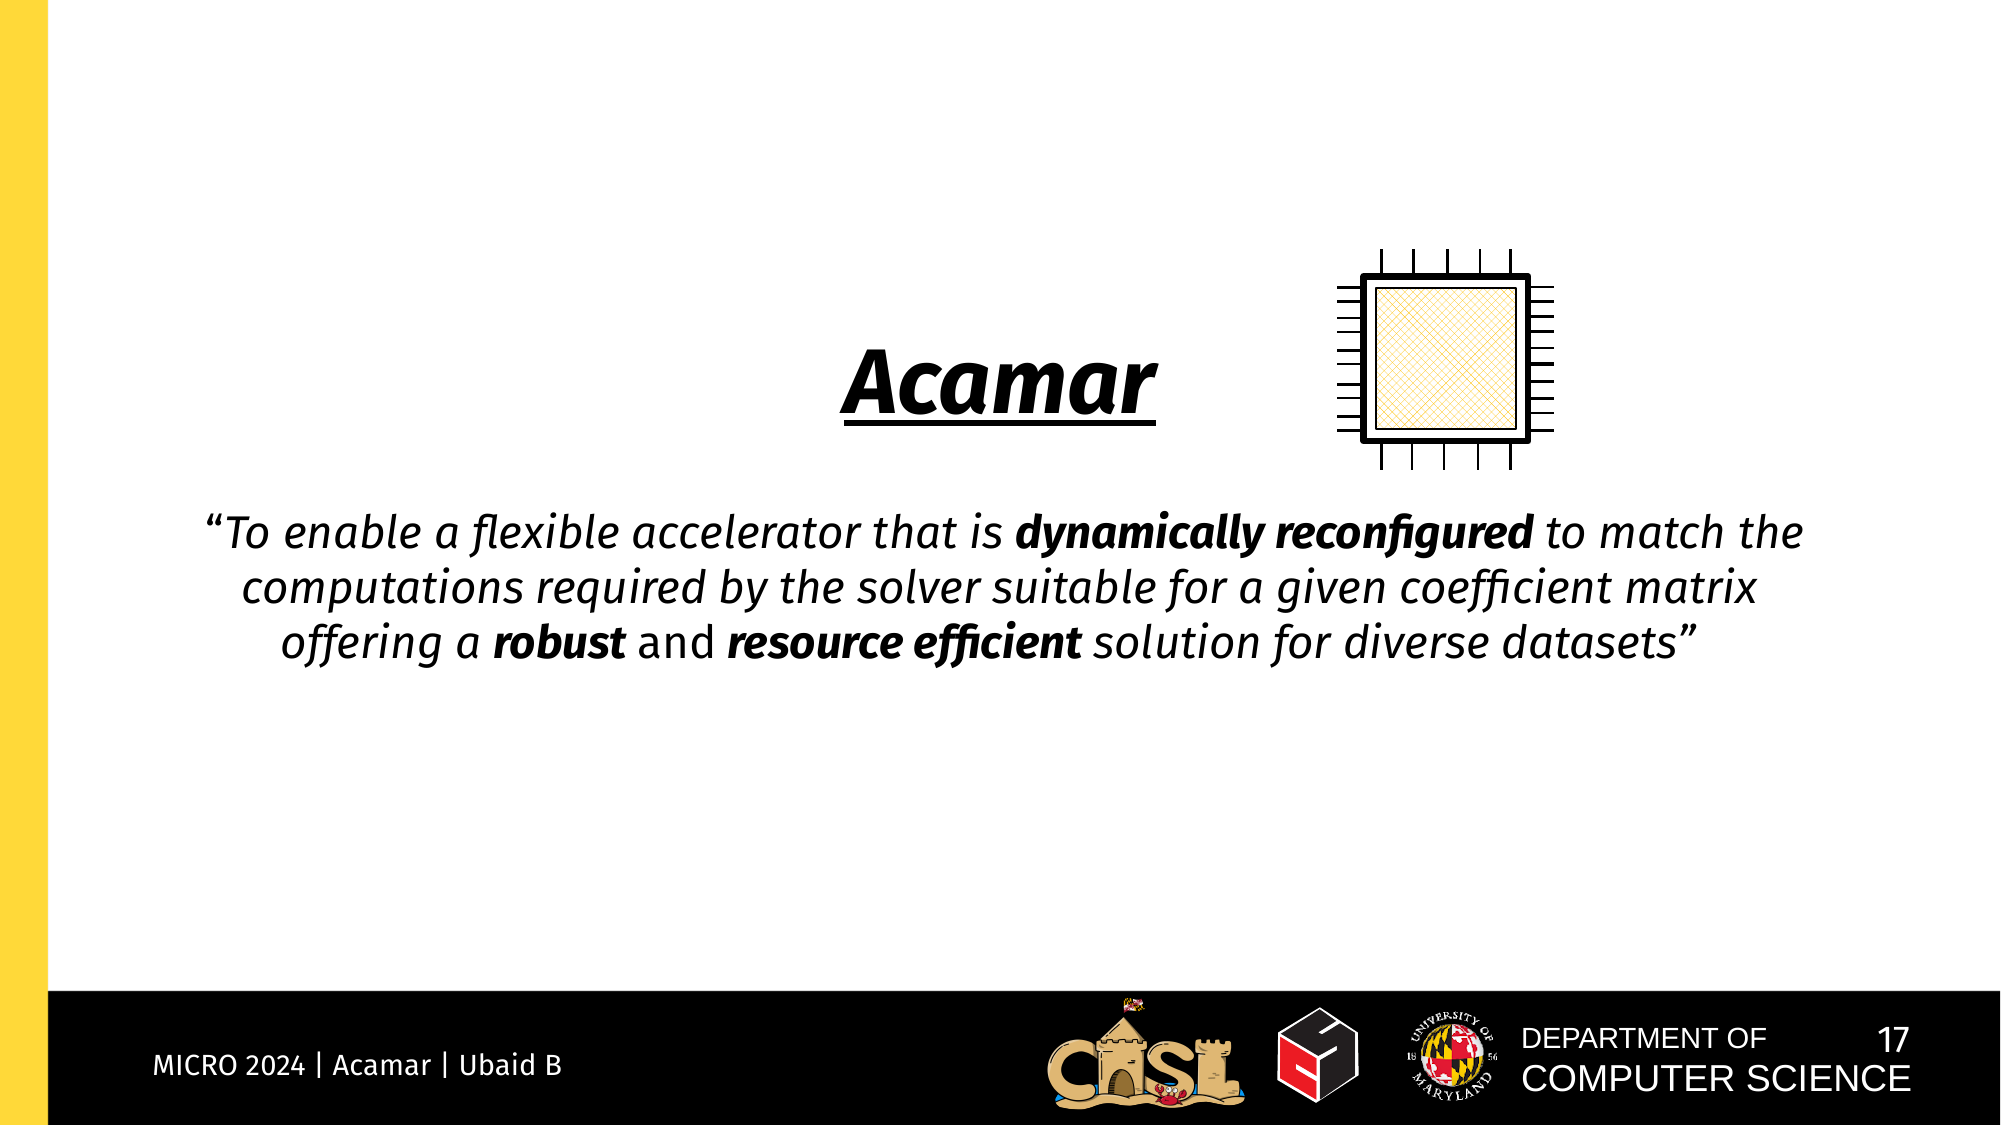

# Acamar
 “To enable a flexible accelerator that is dynamically reconfigured to match the computations required by the solver suitable for a given coefficient matrix offering a robust and resource efficient solution for diverse datasets”
MICRO 2024 | Acamar | Ubaid B